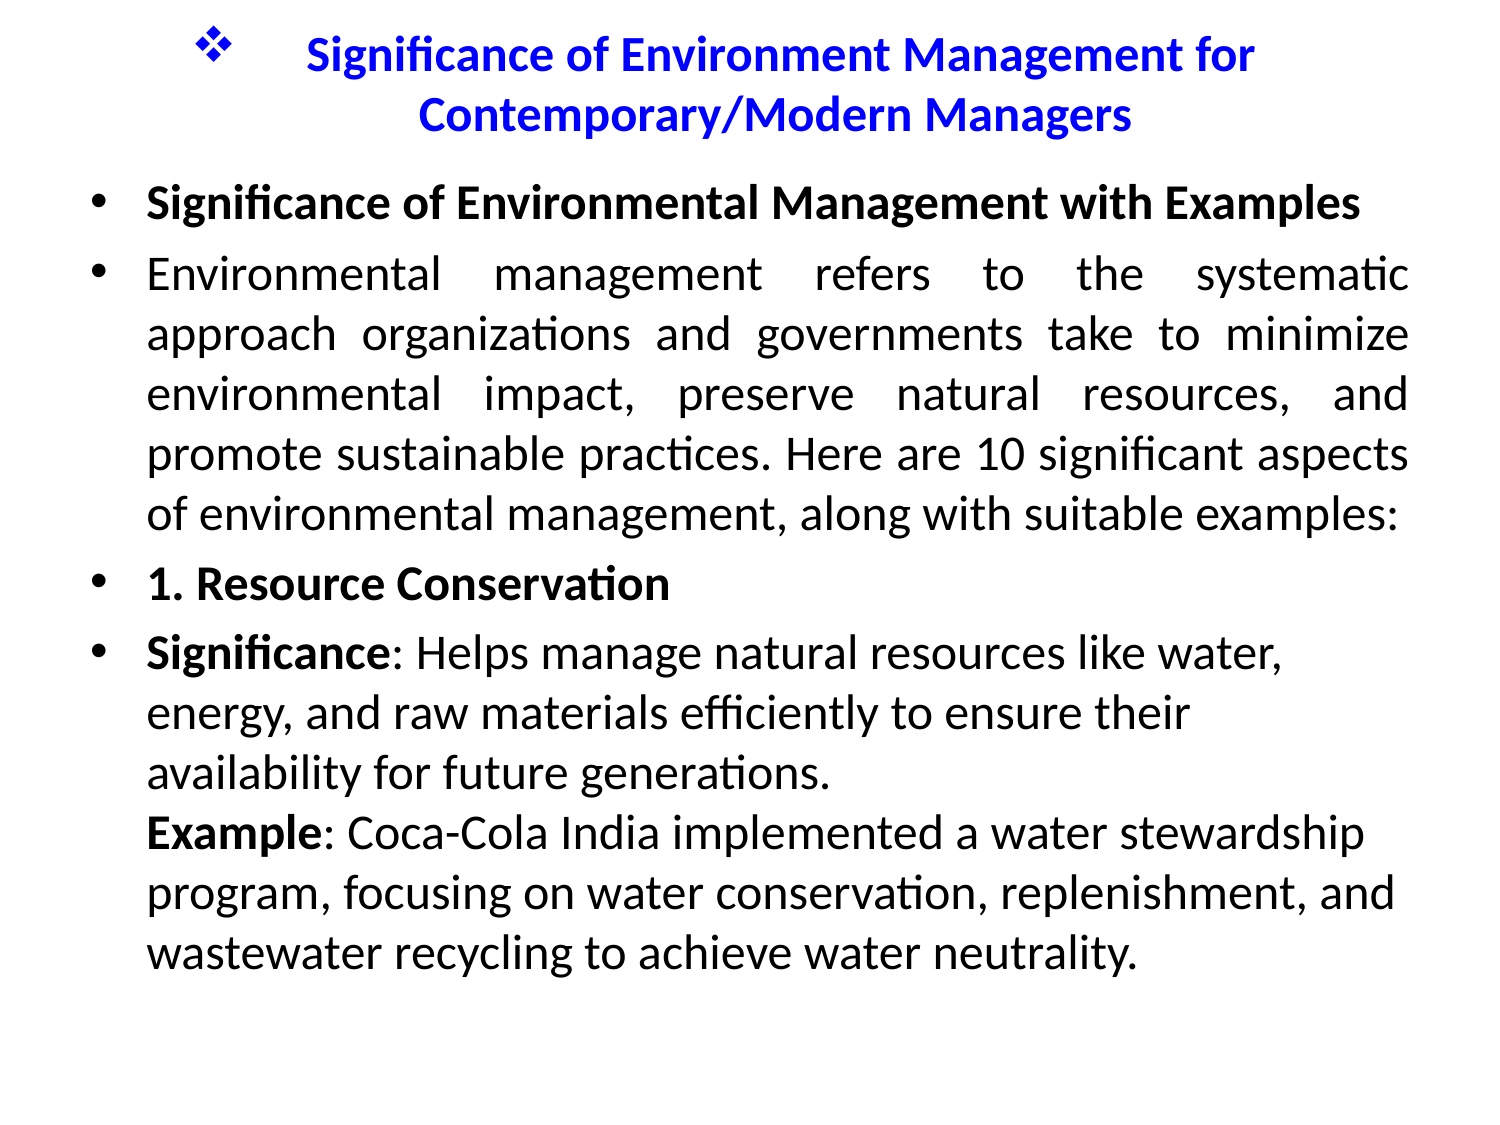

# Significance of Environment Management for Contemporary/Modern Managers
Significance of Environmental Management with Examples
Environmental management refers to the systematic approach organizations and governments take to minimize environmental impact, preserve natural resources, and promote sustainable practices. Here are 10 significant aspects of environmental management, along with suitable examples:
1. Resource Conservation
Significance: Helps manage natural resources like water, energy, and raw materials efficiently to ensure their availability for future generations.
Example: Coca-Cola India implemented a water stewardship program, focusing on water conservation, replenishment, and wastewater recycling to achieve water neutrality.